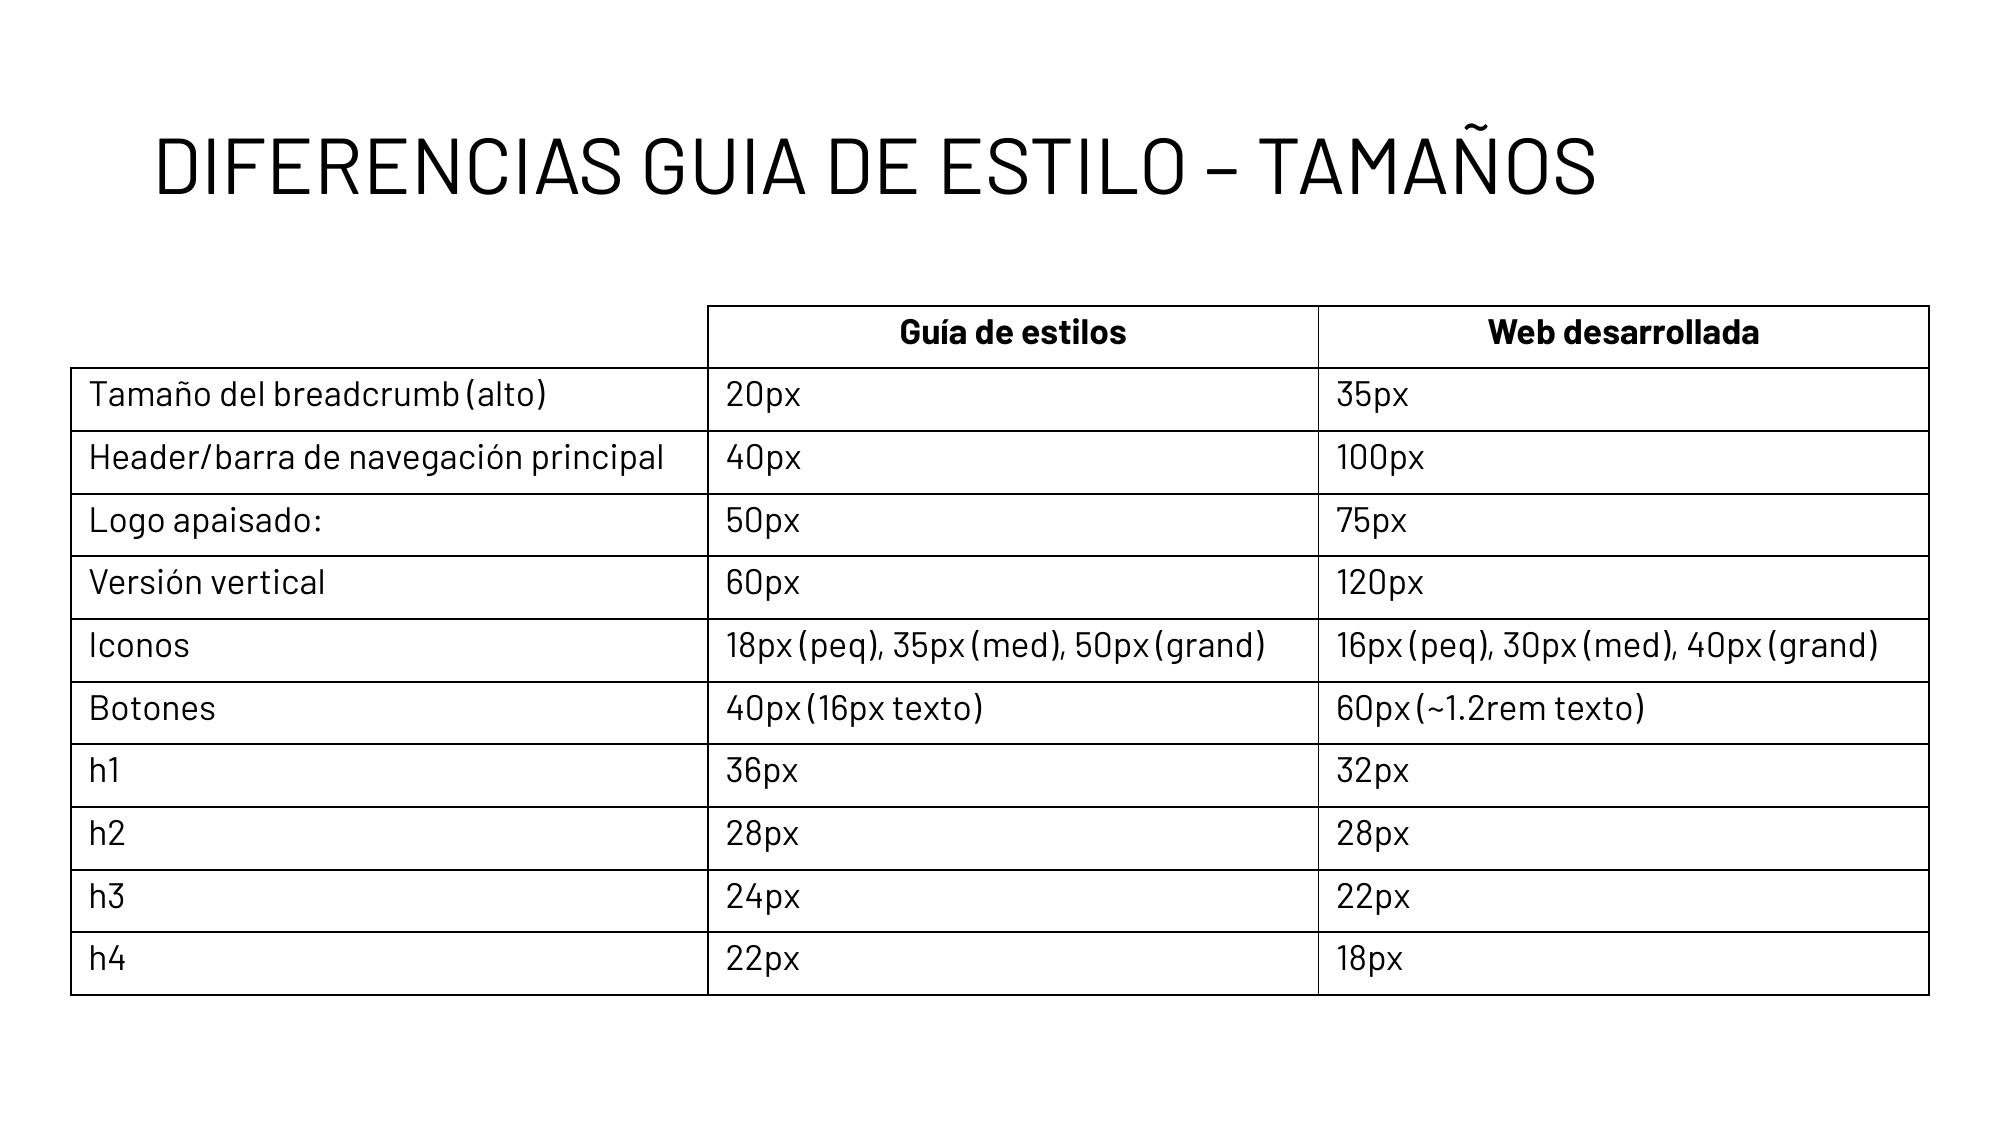

# DIFERENCIAS GUIA DE ESTILO – TAMAÑOS
|  | Guía de estilos | Web desarrollada |
| --- | --- | --- |
| Tamaño del breadcrumb (alto) | 20px | 35px |
| Header/barra de navegación principal | 40px | 100px |
| Logo apaisado: | 50px | 75px |
| Versión vertical | 60px | 120px |
| Iconos | 18px (peq), 35px (med), 50px (grand) | 16px (peq), 30px (med), 40px (grand) |
| Botones | 40px (16px texto) | 60px (~1.2rem texto) |
| h1 | 36px | 32px |
| h2 | 28px | 28px |
| h3 | 24px | 22px |
| h4 | 22px | 18px |